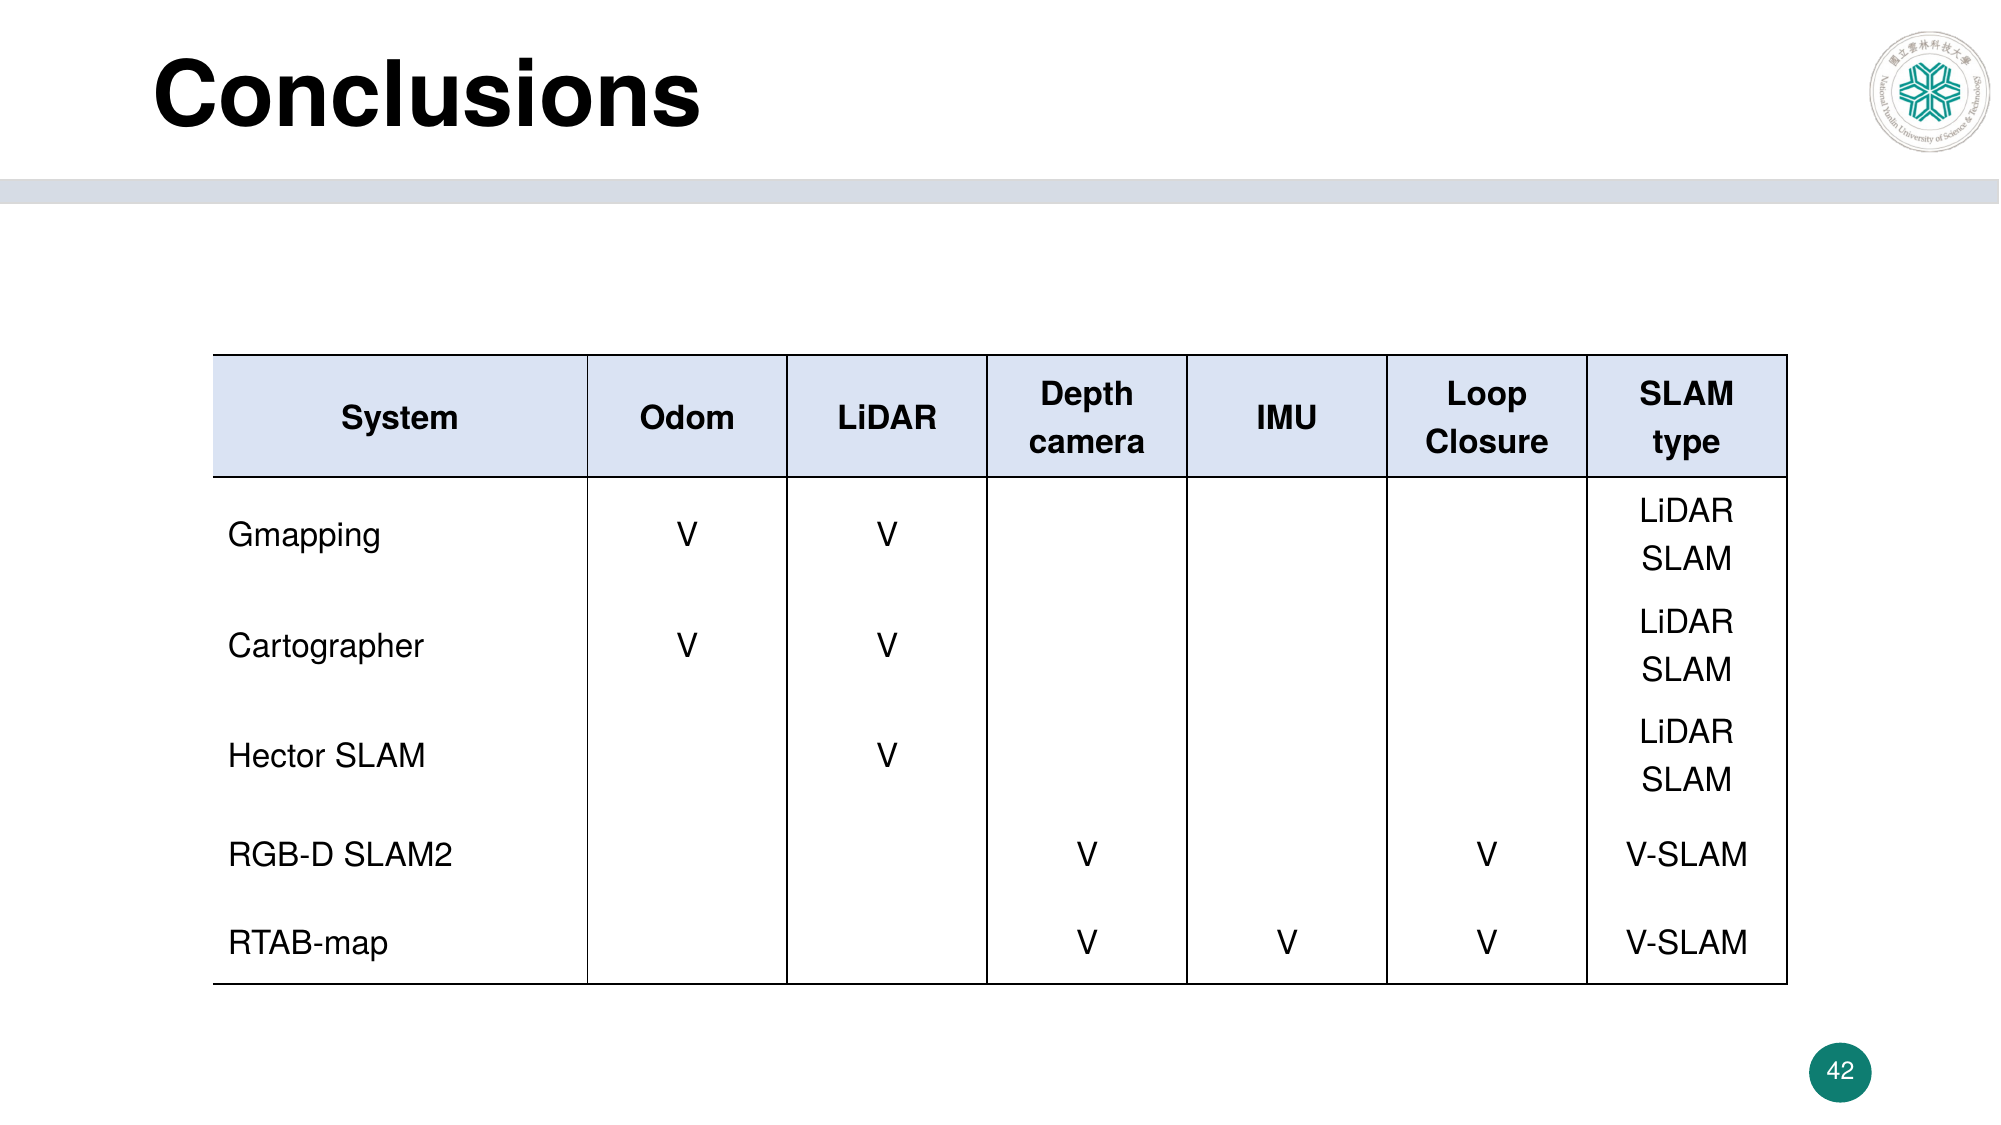

# Conclusions

| System | Odom | LiDAR | Depth camera | IMU | Loop Closure | SLAM type |
| --- | --- | --- | --- | --- | --- | --- |
| Gmapping | V | V |  |  |  | LiDAR SLAM |
| Cartographer | V | V |  |  |  | LiDAR SLAM |
| Hector SLAM |  | V |  |  |  | LiDAR SLAM |
| RGB-D SLAM2 |  |  | V |  | V | V-SLAM |
| RTAB-map |  |  | V | V | V | V-SLAM |
42